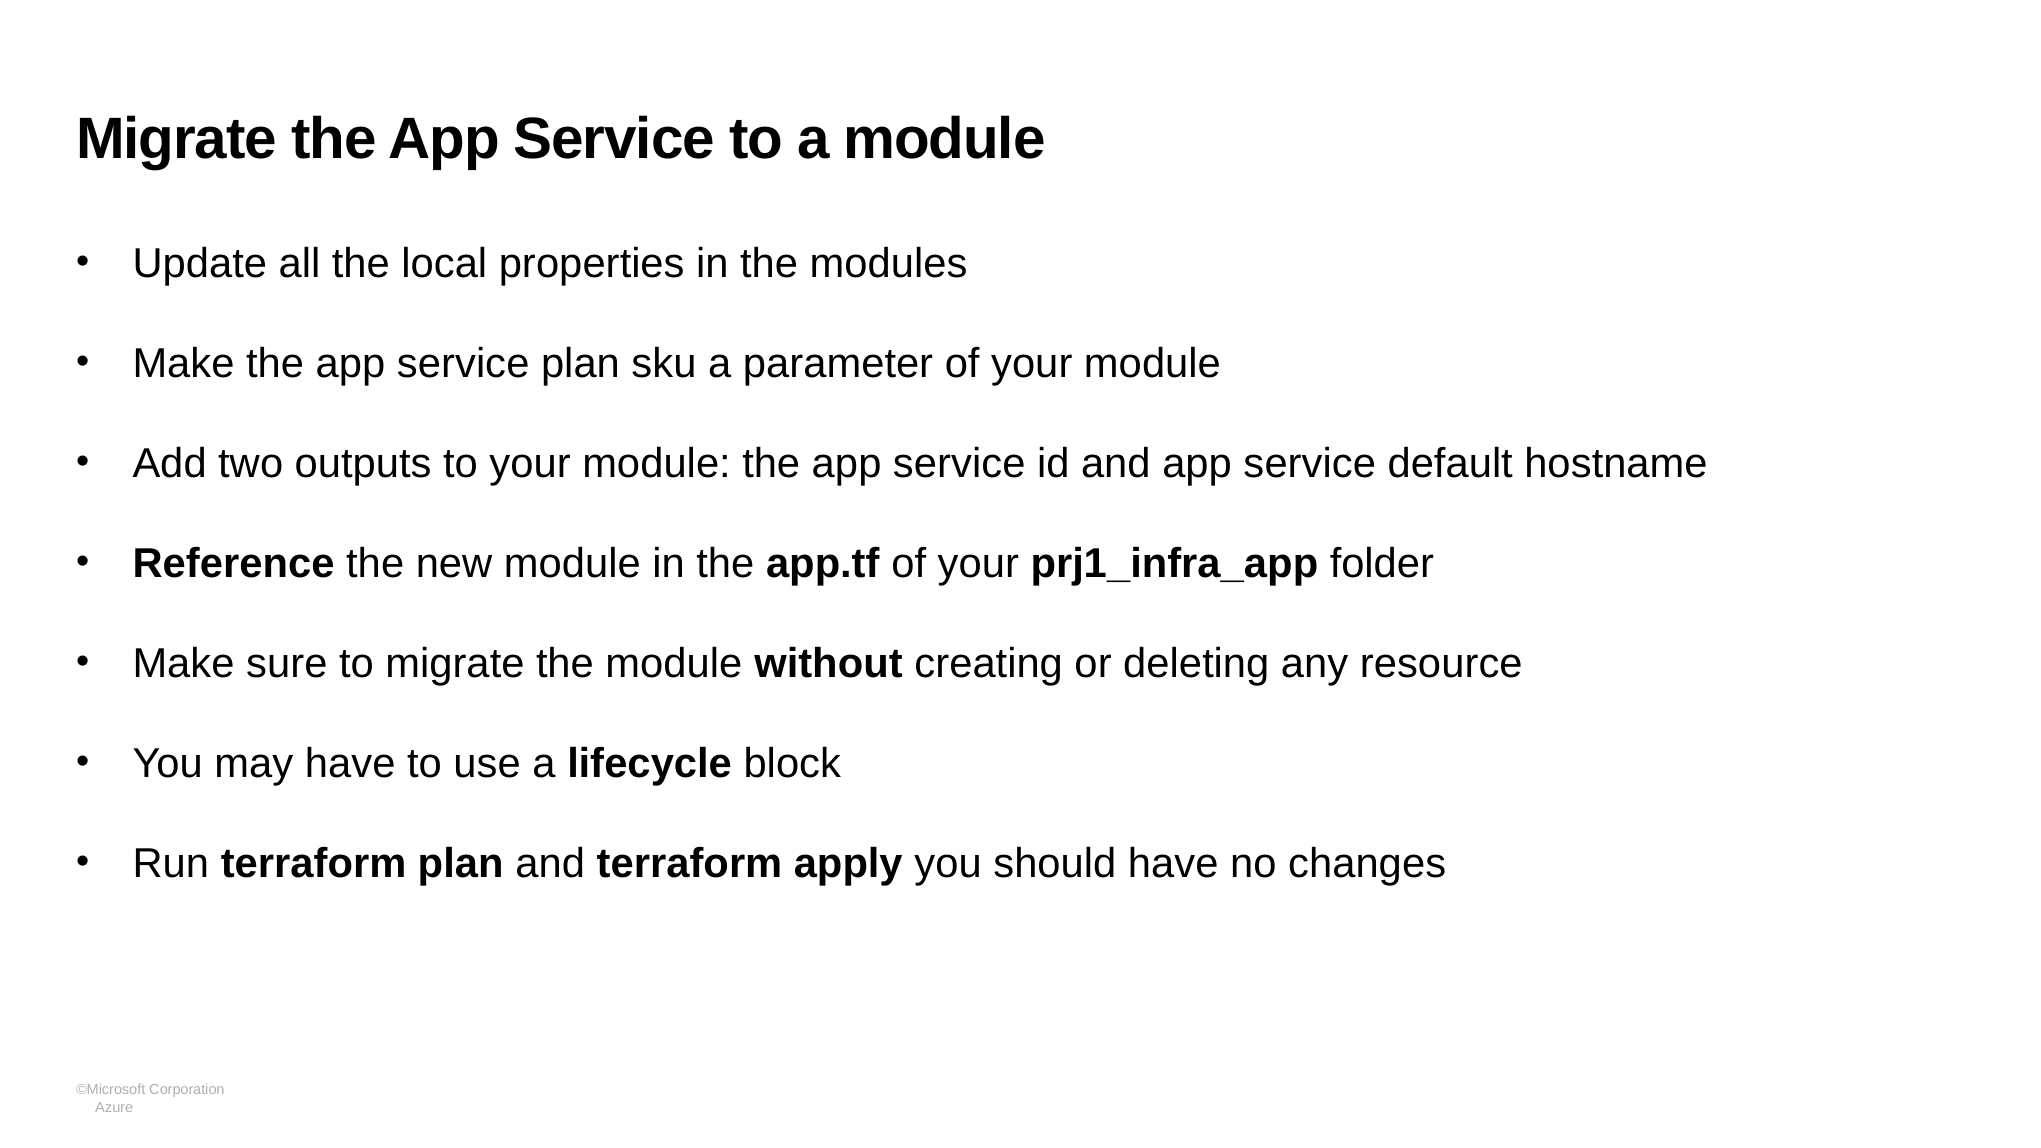

# Migrate the App Service to a module
Update all the local properties in the modules

Make the app service plan sku a parameter of your module

Add two outputs to your module: the app service id and app service default hostname

Reference the new module in the app.tf of your prj1_infra_app folder

Make sure to migrate the module without creating or deleting any resource

You may have to use a lifecycle block

Run terraform plan and terraform apply you should have no changes